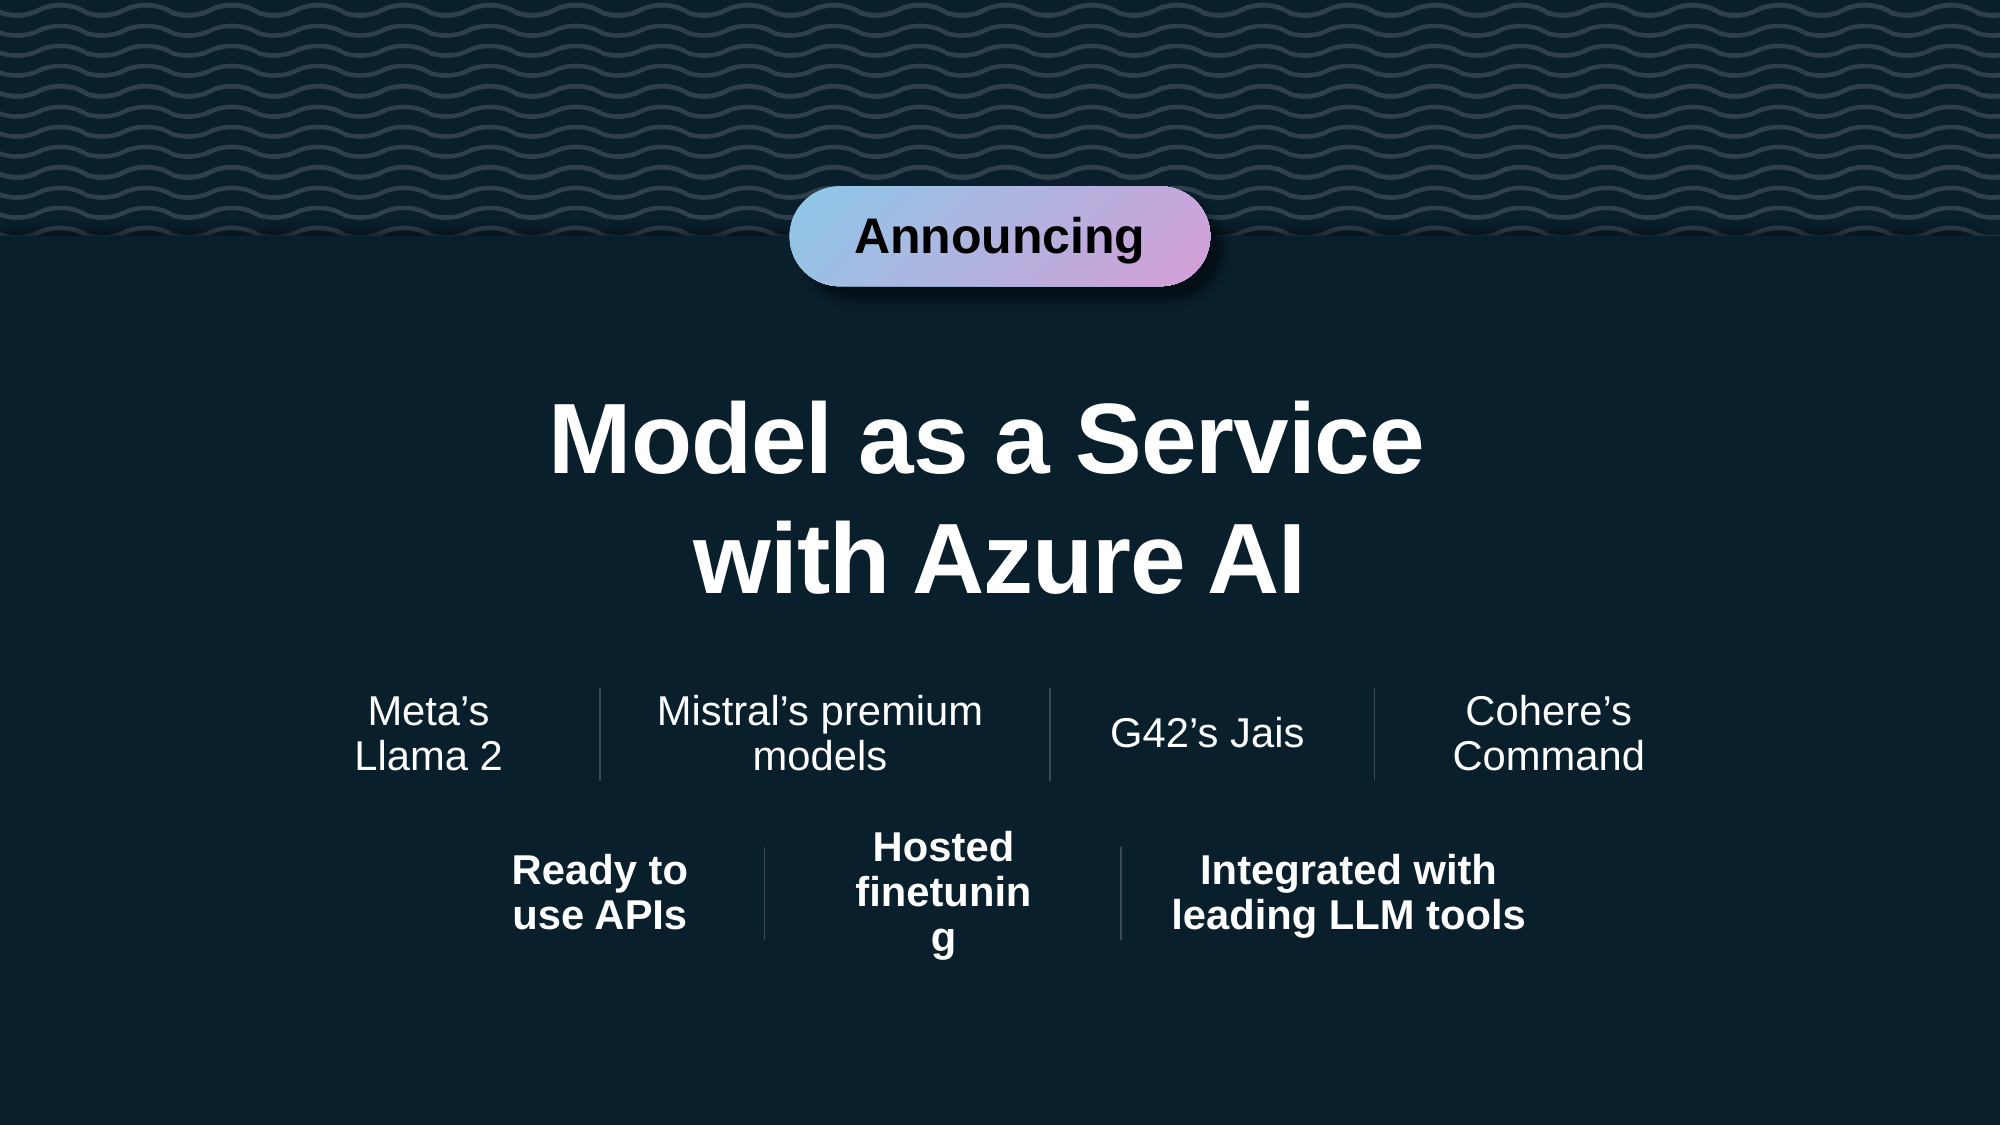

Announcing

Model as a Service
with Azure AI
Cohere’s Command
Meta’s Llama 2
Mistral’s premium models
G42’s Jais
Ready to use APIs
Integrated with leading LLM tools
Hosted finetuning